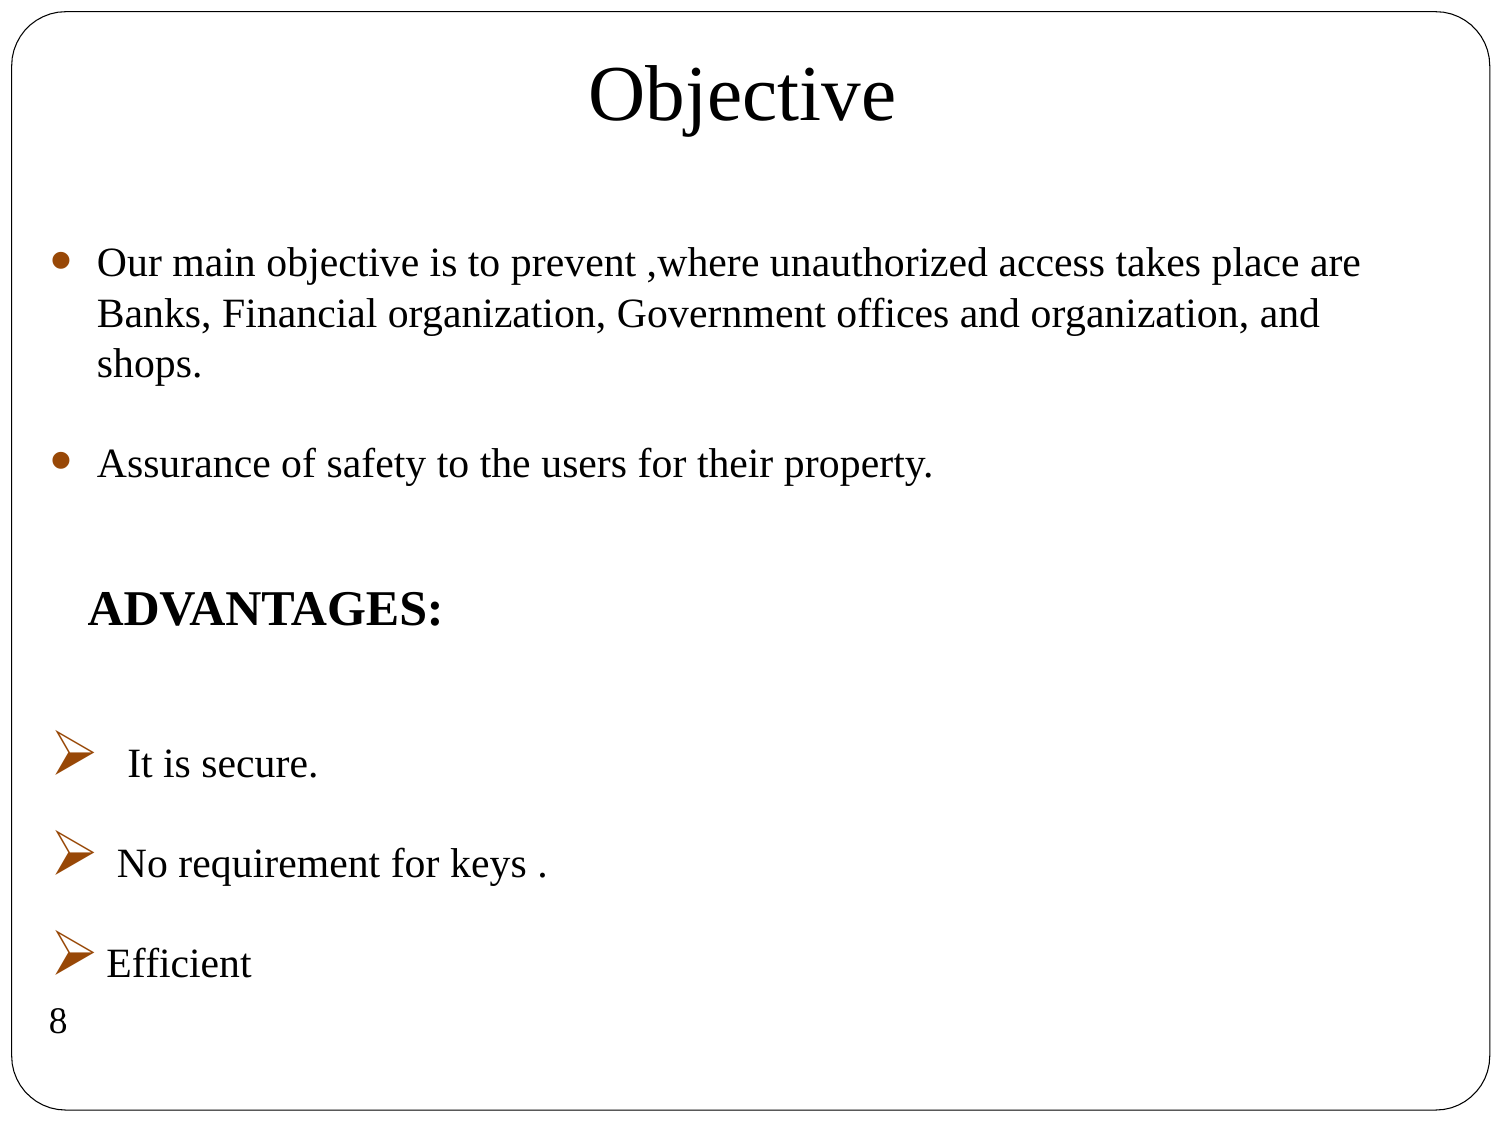

# Objective

Our main objective is to prevent ,where unauthorized access takes place are Banks, Financial organization, Government offices and organization, and shops.

Assurance of safety to the users for their property.

   ADVANTAGES:

  It is secure.

 No requirement for keys .

Efficient

8